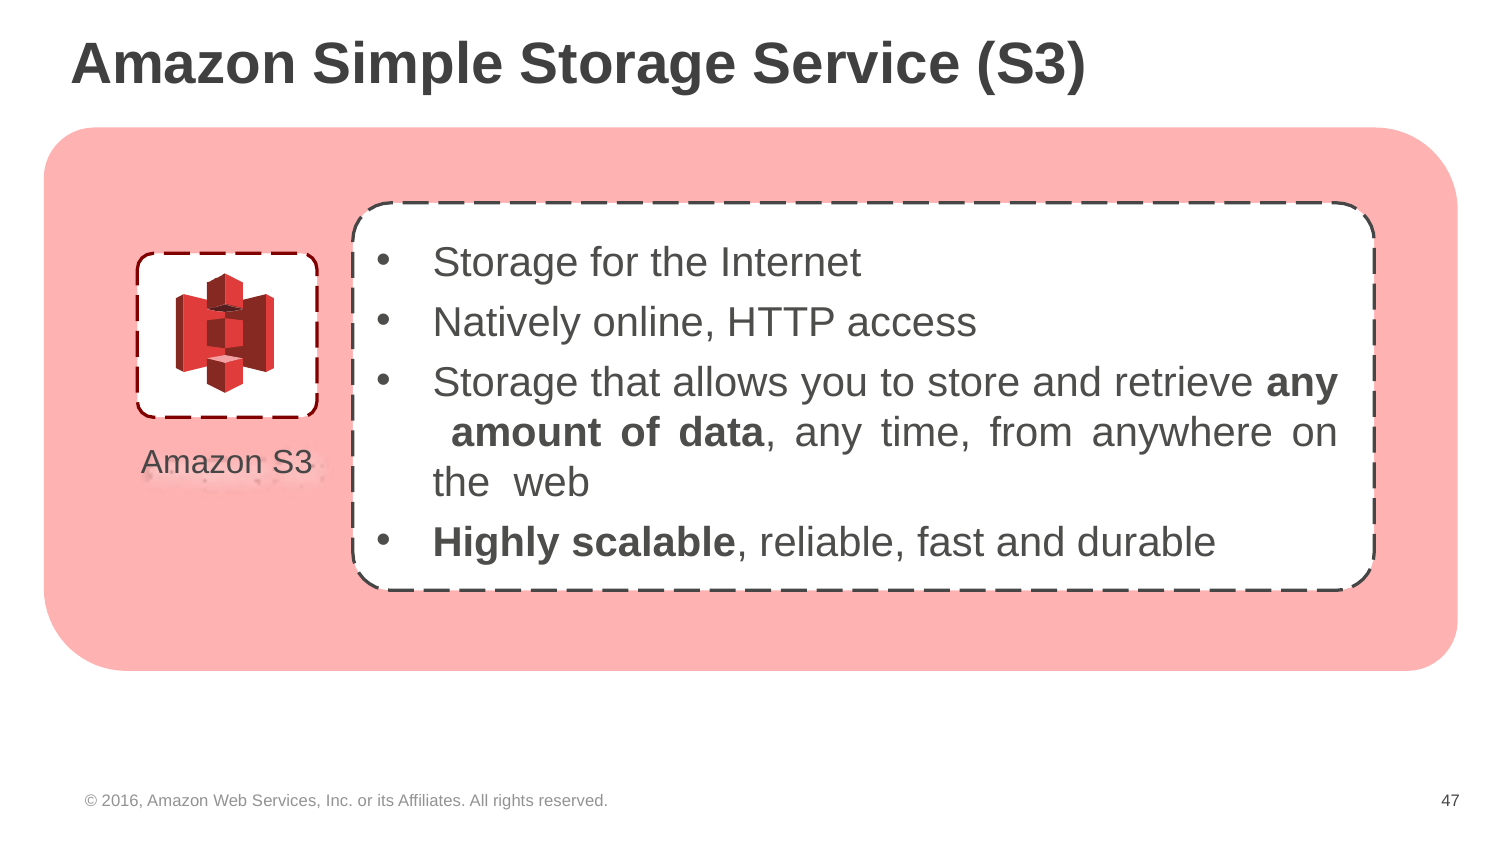

# Amazon Simple Storage Service (S3)

Storage for the Internet
Natively online, HTTP access
Storage that allows you to store and retrieve any  amount of data, any time, from anywhere on the  web
Highly scalable, reliable, fast and durable

Amazon S3
© 2016, Amazon Web Services, Inc. or its Affiliates. All rights reserved.
47